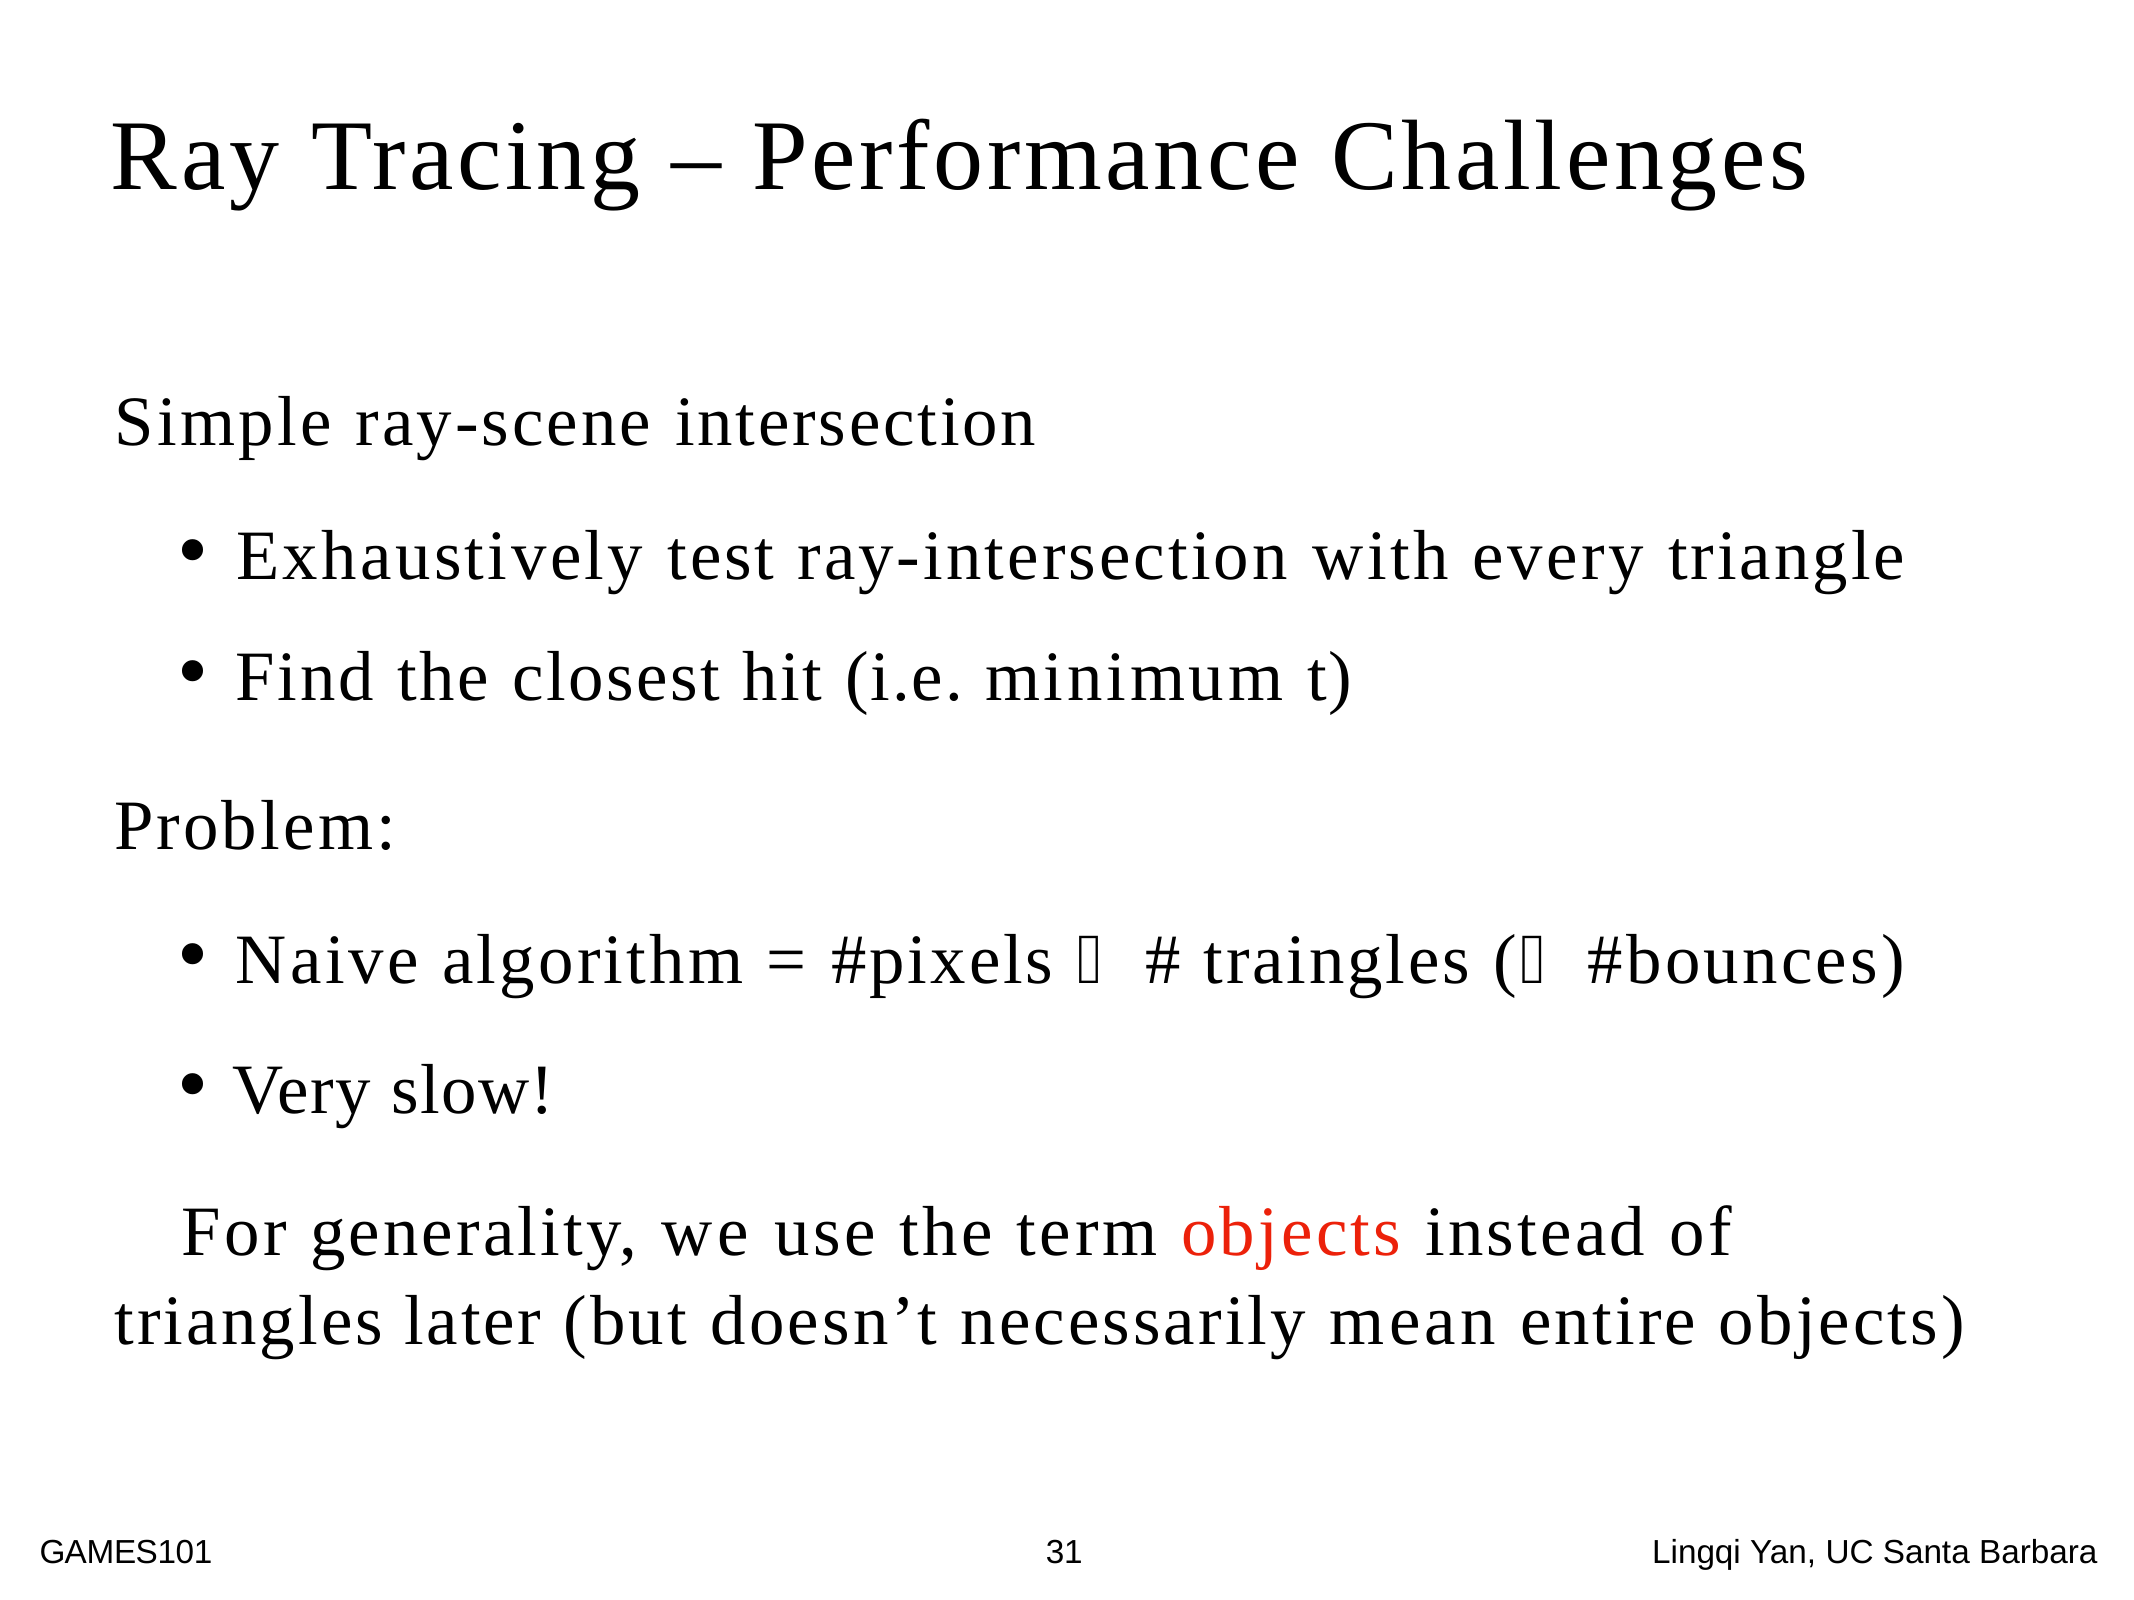

Ray Tracing – Performance Challenges

Simple ray-scene intersection

• Exhaustively test ray-intersection with every triangle
• Find the closest hit (i.e. minimum t)

Problem:

• Naive algorithm = #pixels ⨉ # traingles (⨉ #bounces)
• Very slow!

For generality, we use the term objects instead of triangles later (but doesn’t necessarily mean entire objects)
GAMES101	31	Lingqi Yan, UC Santa Barbara